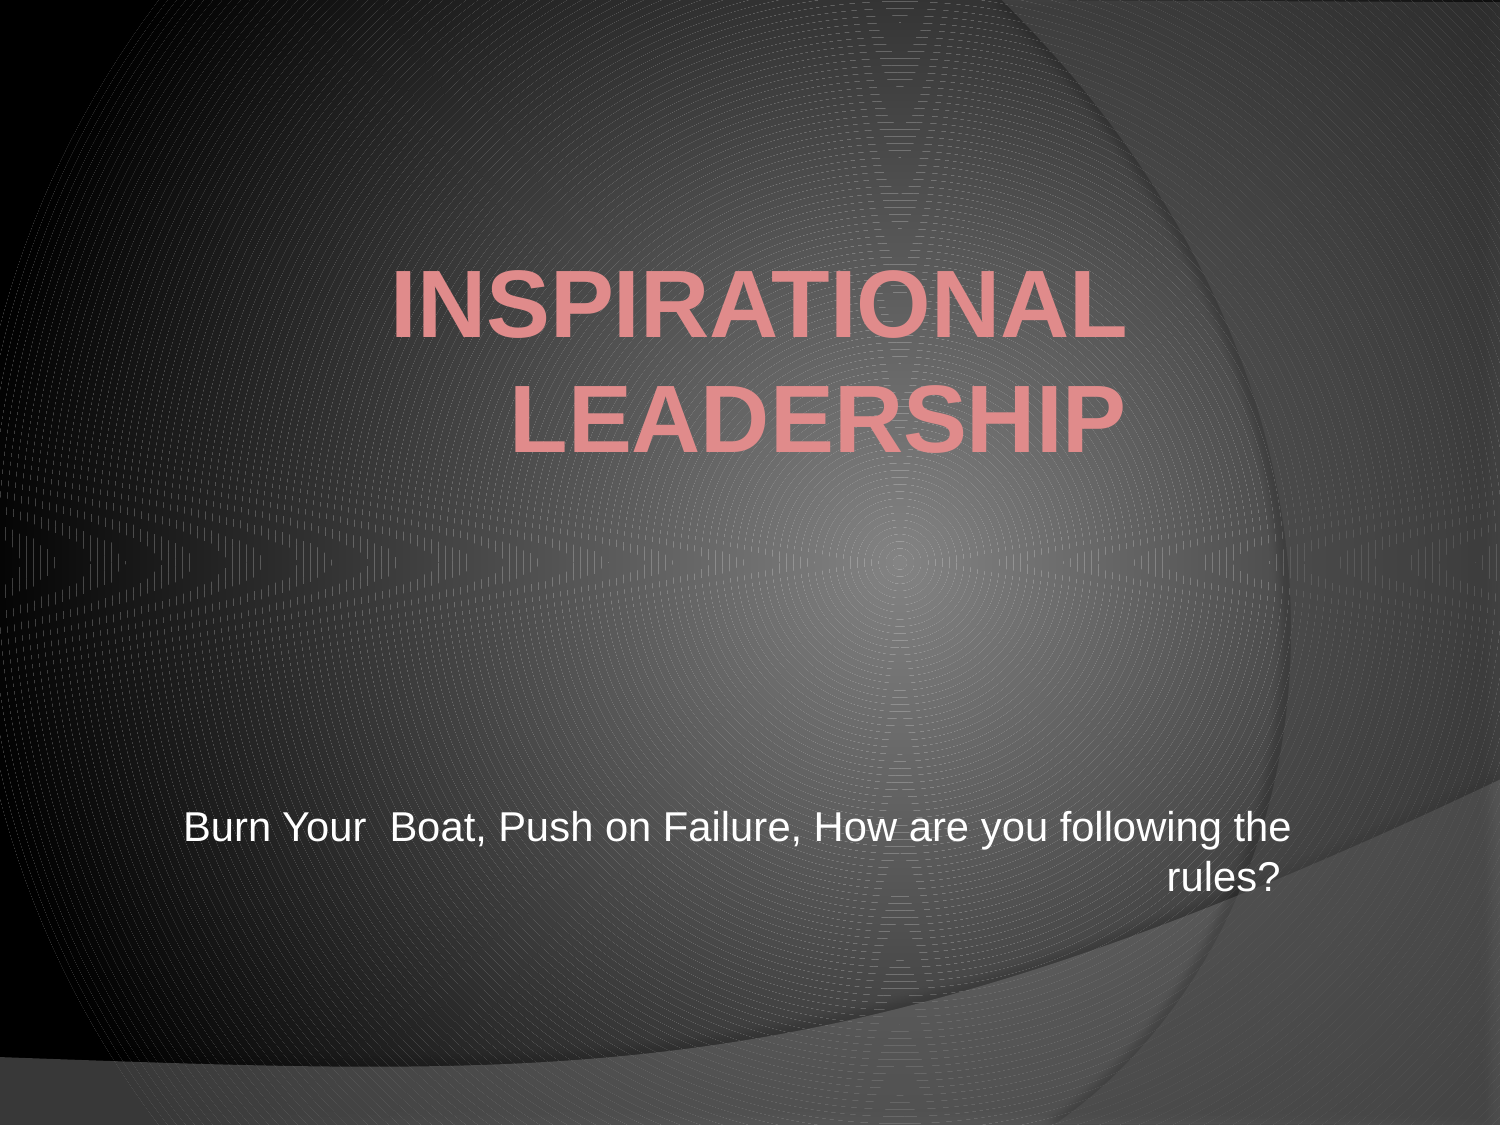

# Inspirational Leadership
Burn Your  Boat, Push on Failure, How are you following the rules?